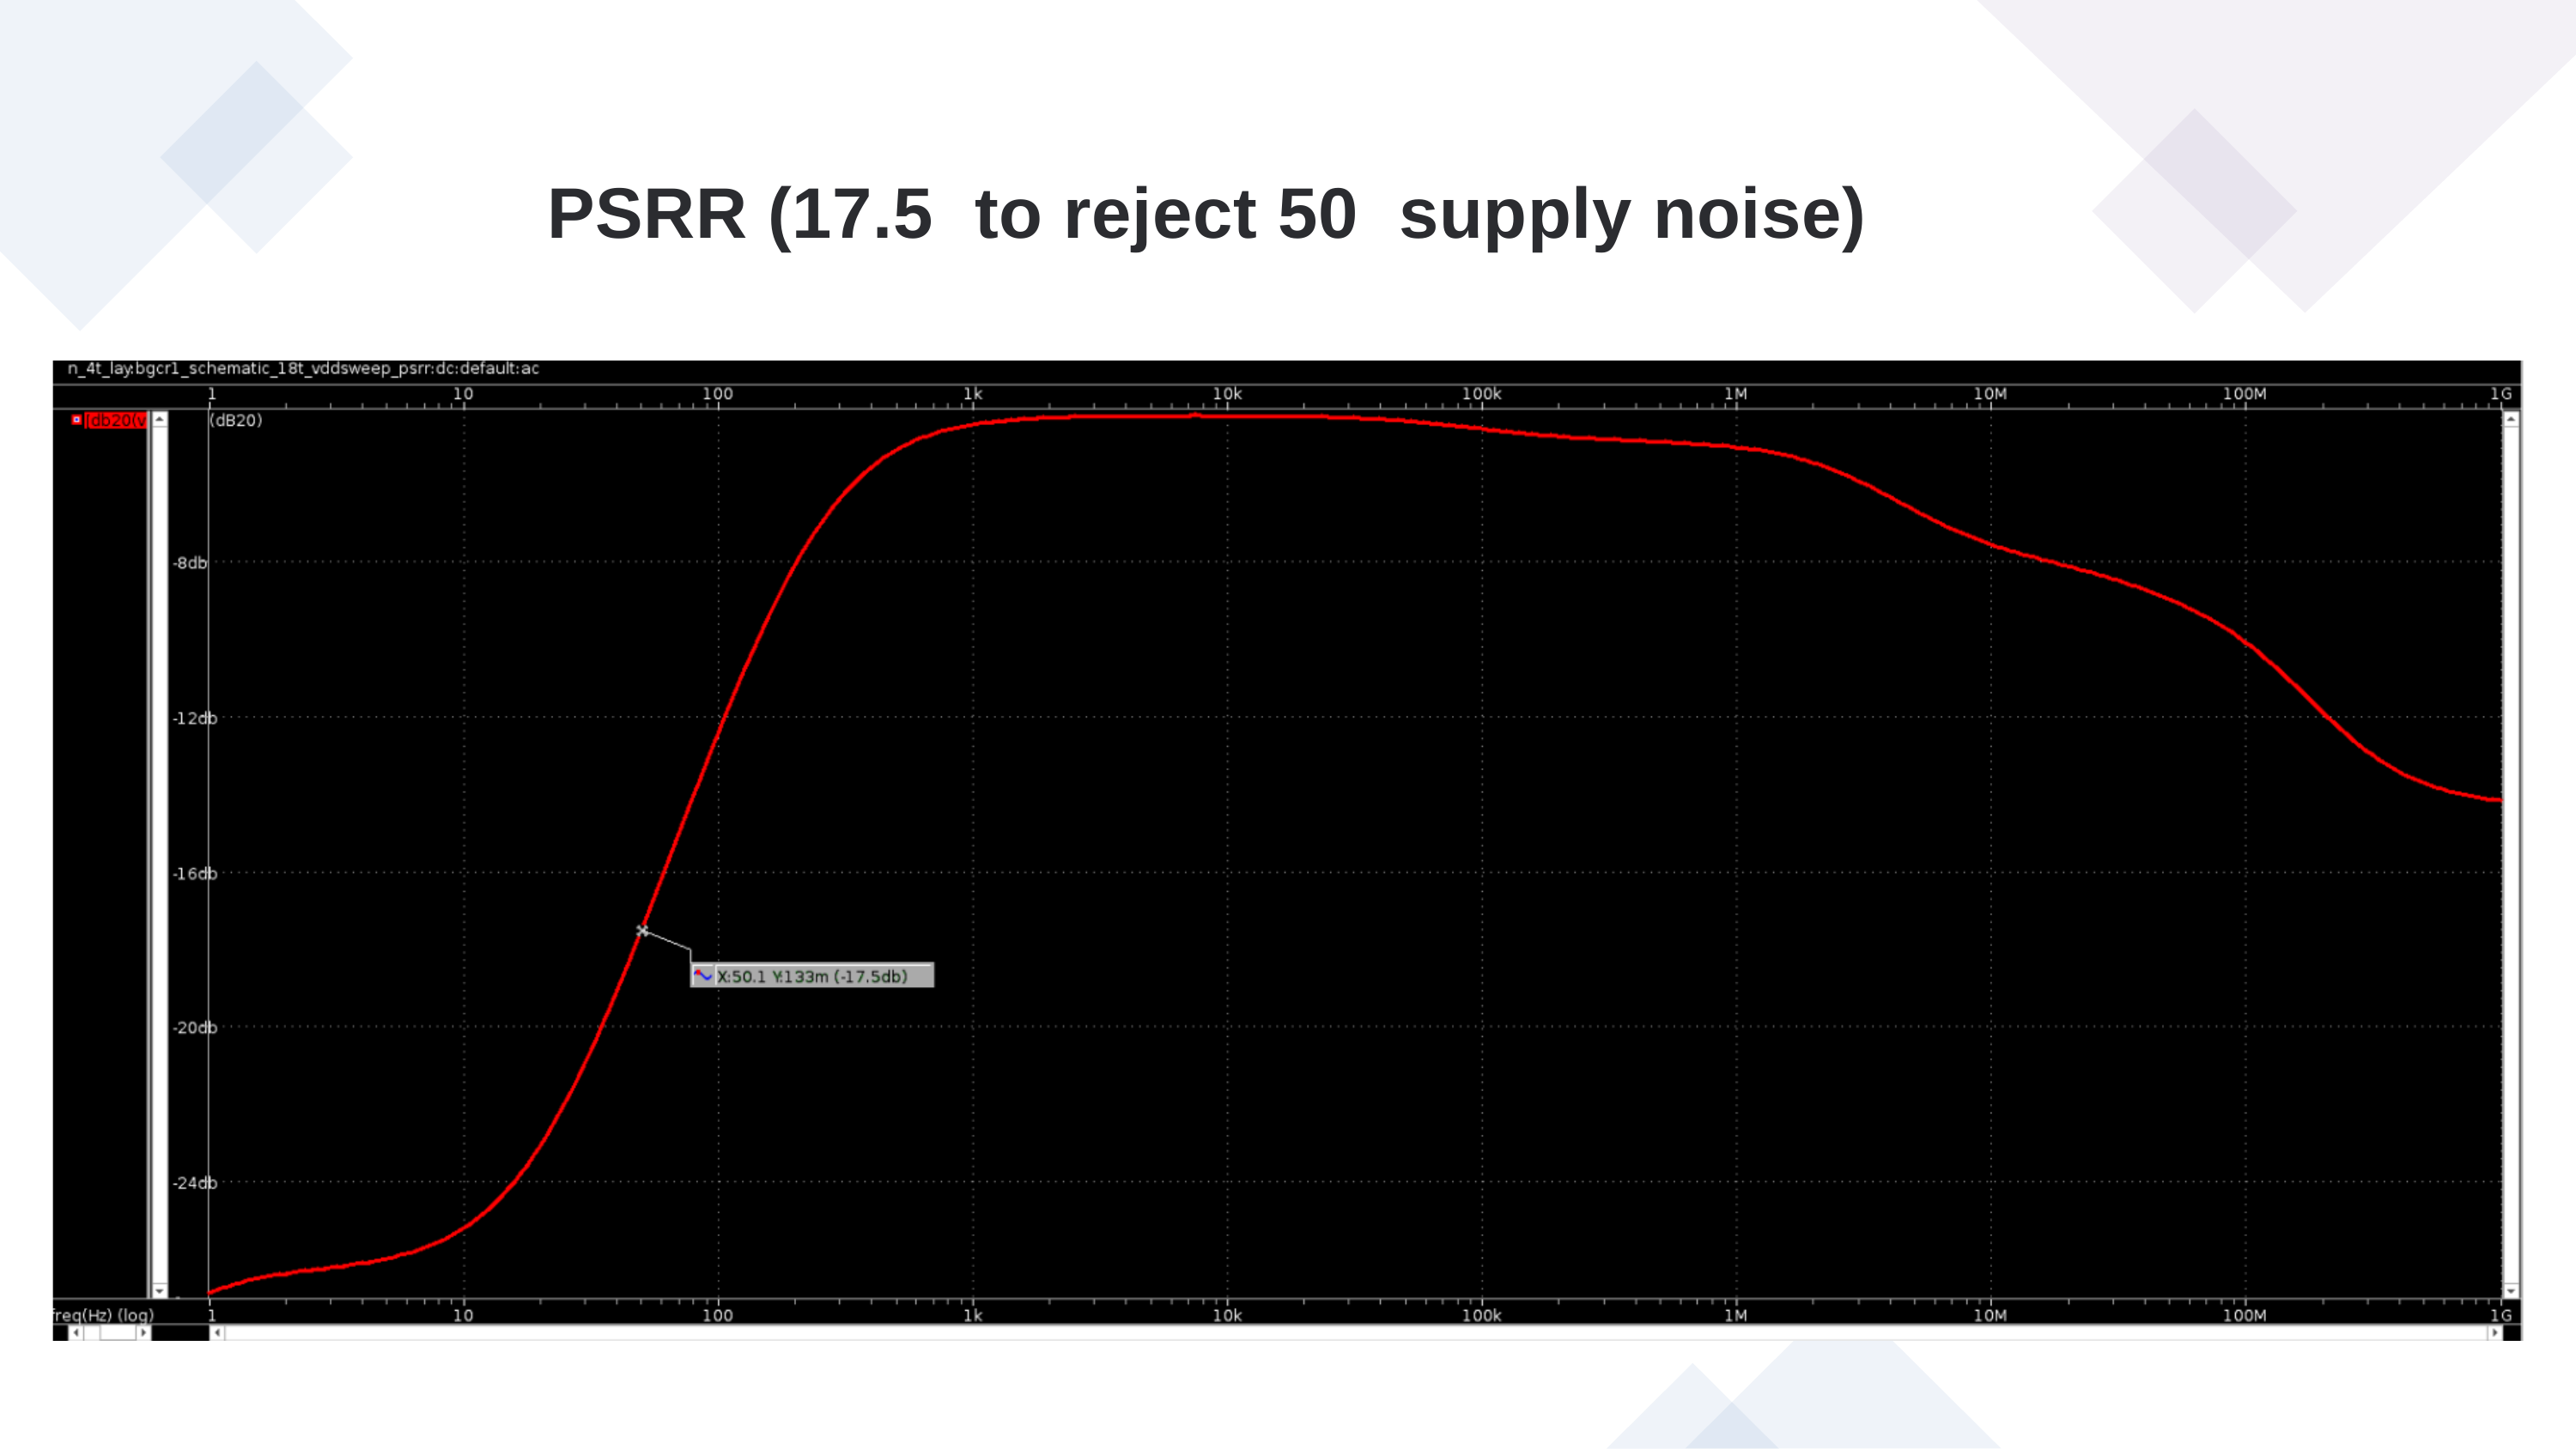

PSRR (17.5  to reject 50  supply noise)